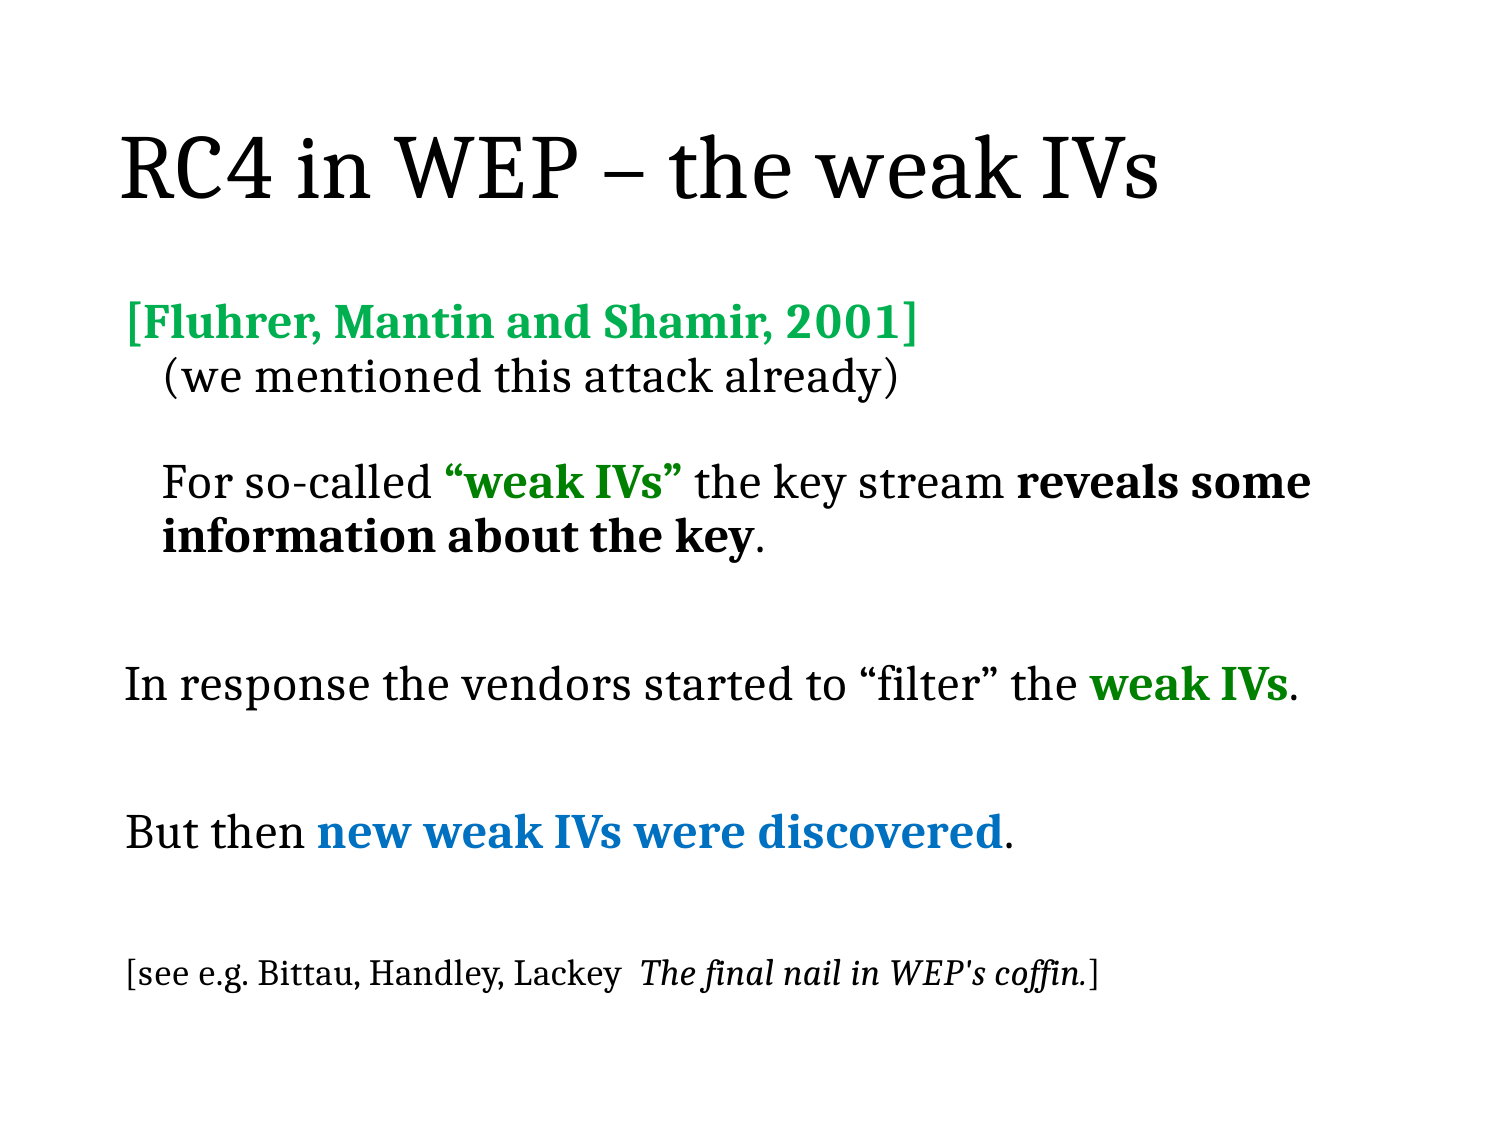

# RC4 in WEP – the weak IVs
[Fluhrer, Mantin and Shamir, 2001]
(we mentioned this attack already)
For so-called “weak IVs” the key stream reveals some information about the key.

In response the vendors started to “filter” the weak IVs.

But then new weak IVs were discovered.

[see e.g. Bittau, Handley, Lackey  The final nail in WEP's coffin.]